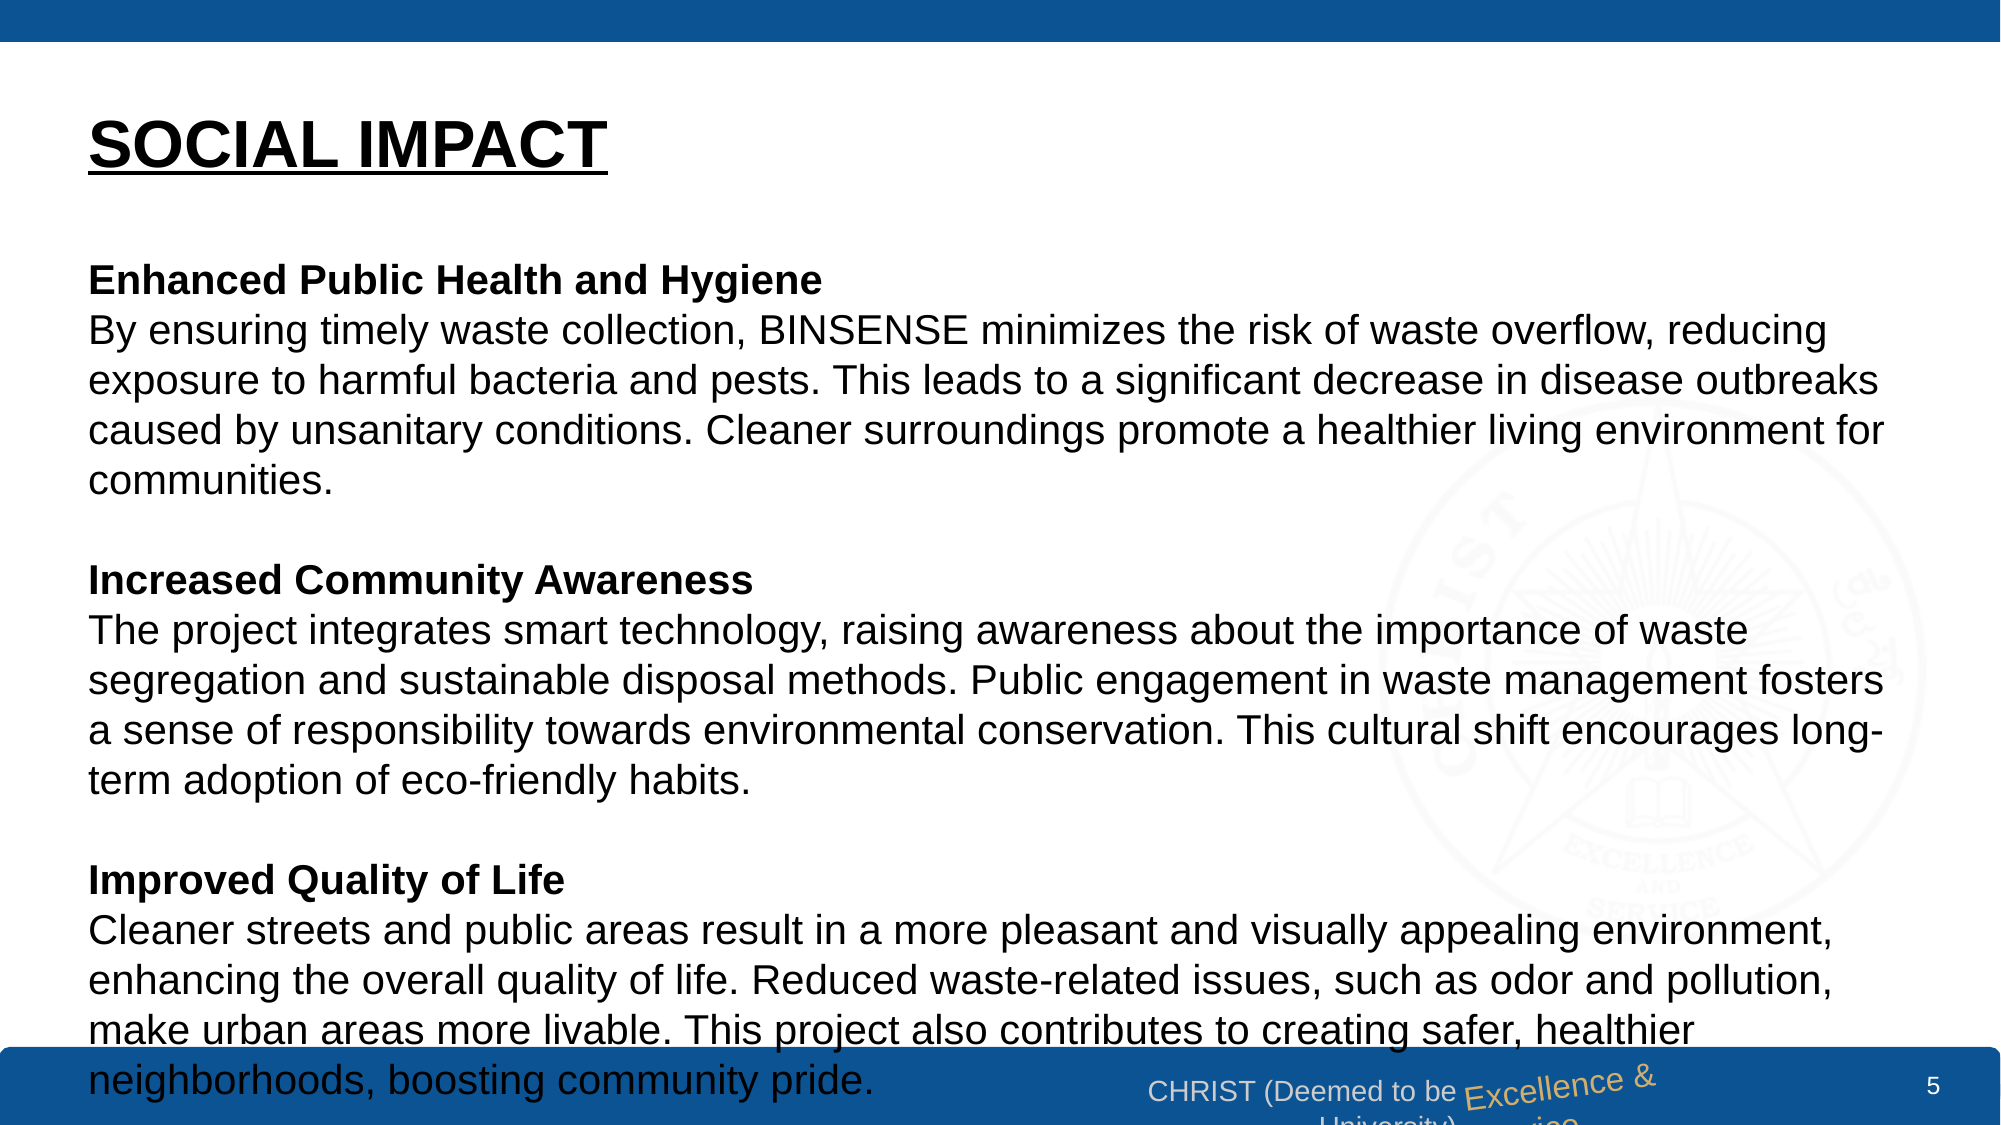

# SOCIAL IMPACT
Enhanced Public Health and Hygiene
By ensuring timely waste collection, BINSENSE minimizes the risk of waste overflow, reducing exposure to harmful bacteria and pests. This leads to a significant decrease in disease outbreaks caused by unsanitary conditions. Cleaner surroundings promote a healthier living environment for communities.

Increased Community Awareness
The project integrates smart technology, raising awareness about the importance of waste segregation and sustainable disposal methods. Public engagement in waste management fosters a sense of responsibility towards environmental conservation. This cultural shift encourages long-term adoption of eco-friendly habits.

Improved Quality of Life
Cleaner streets and public areas result in a more pleasant and visually appealing environment, enhancing the overall quality of life. Reduced waste-related issues, such as odor and pollution, make urban areas more livable. This project also contributes to creating safer, healthier neighborhoods, boosting community pride.

5